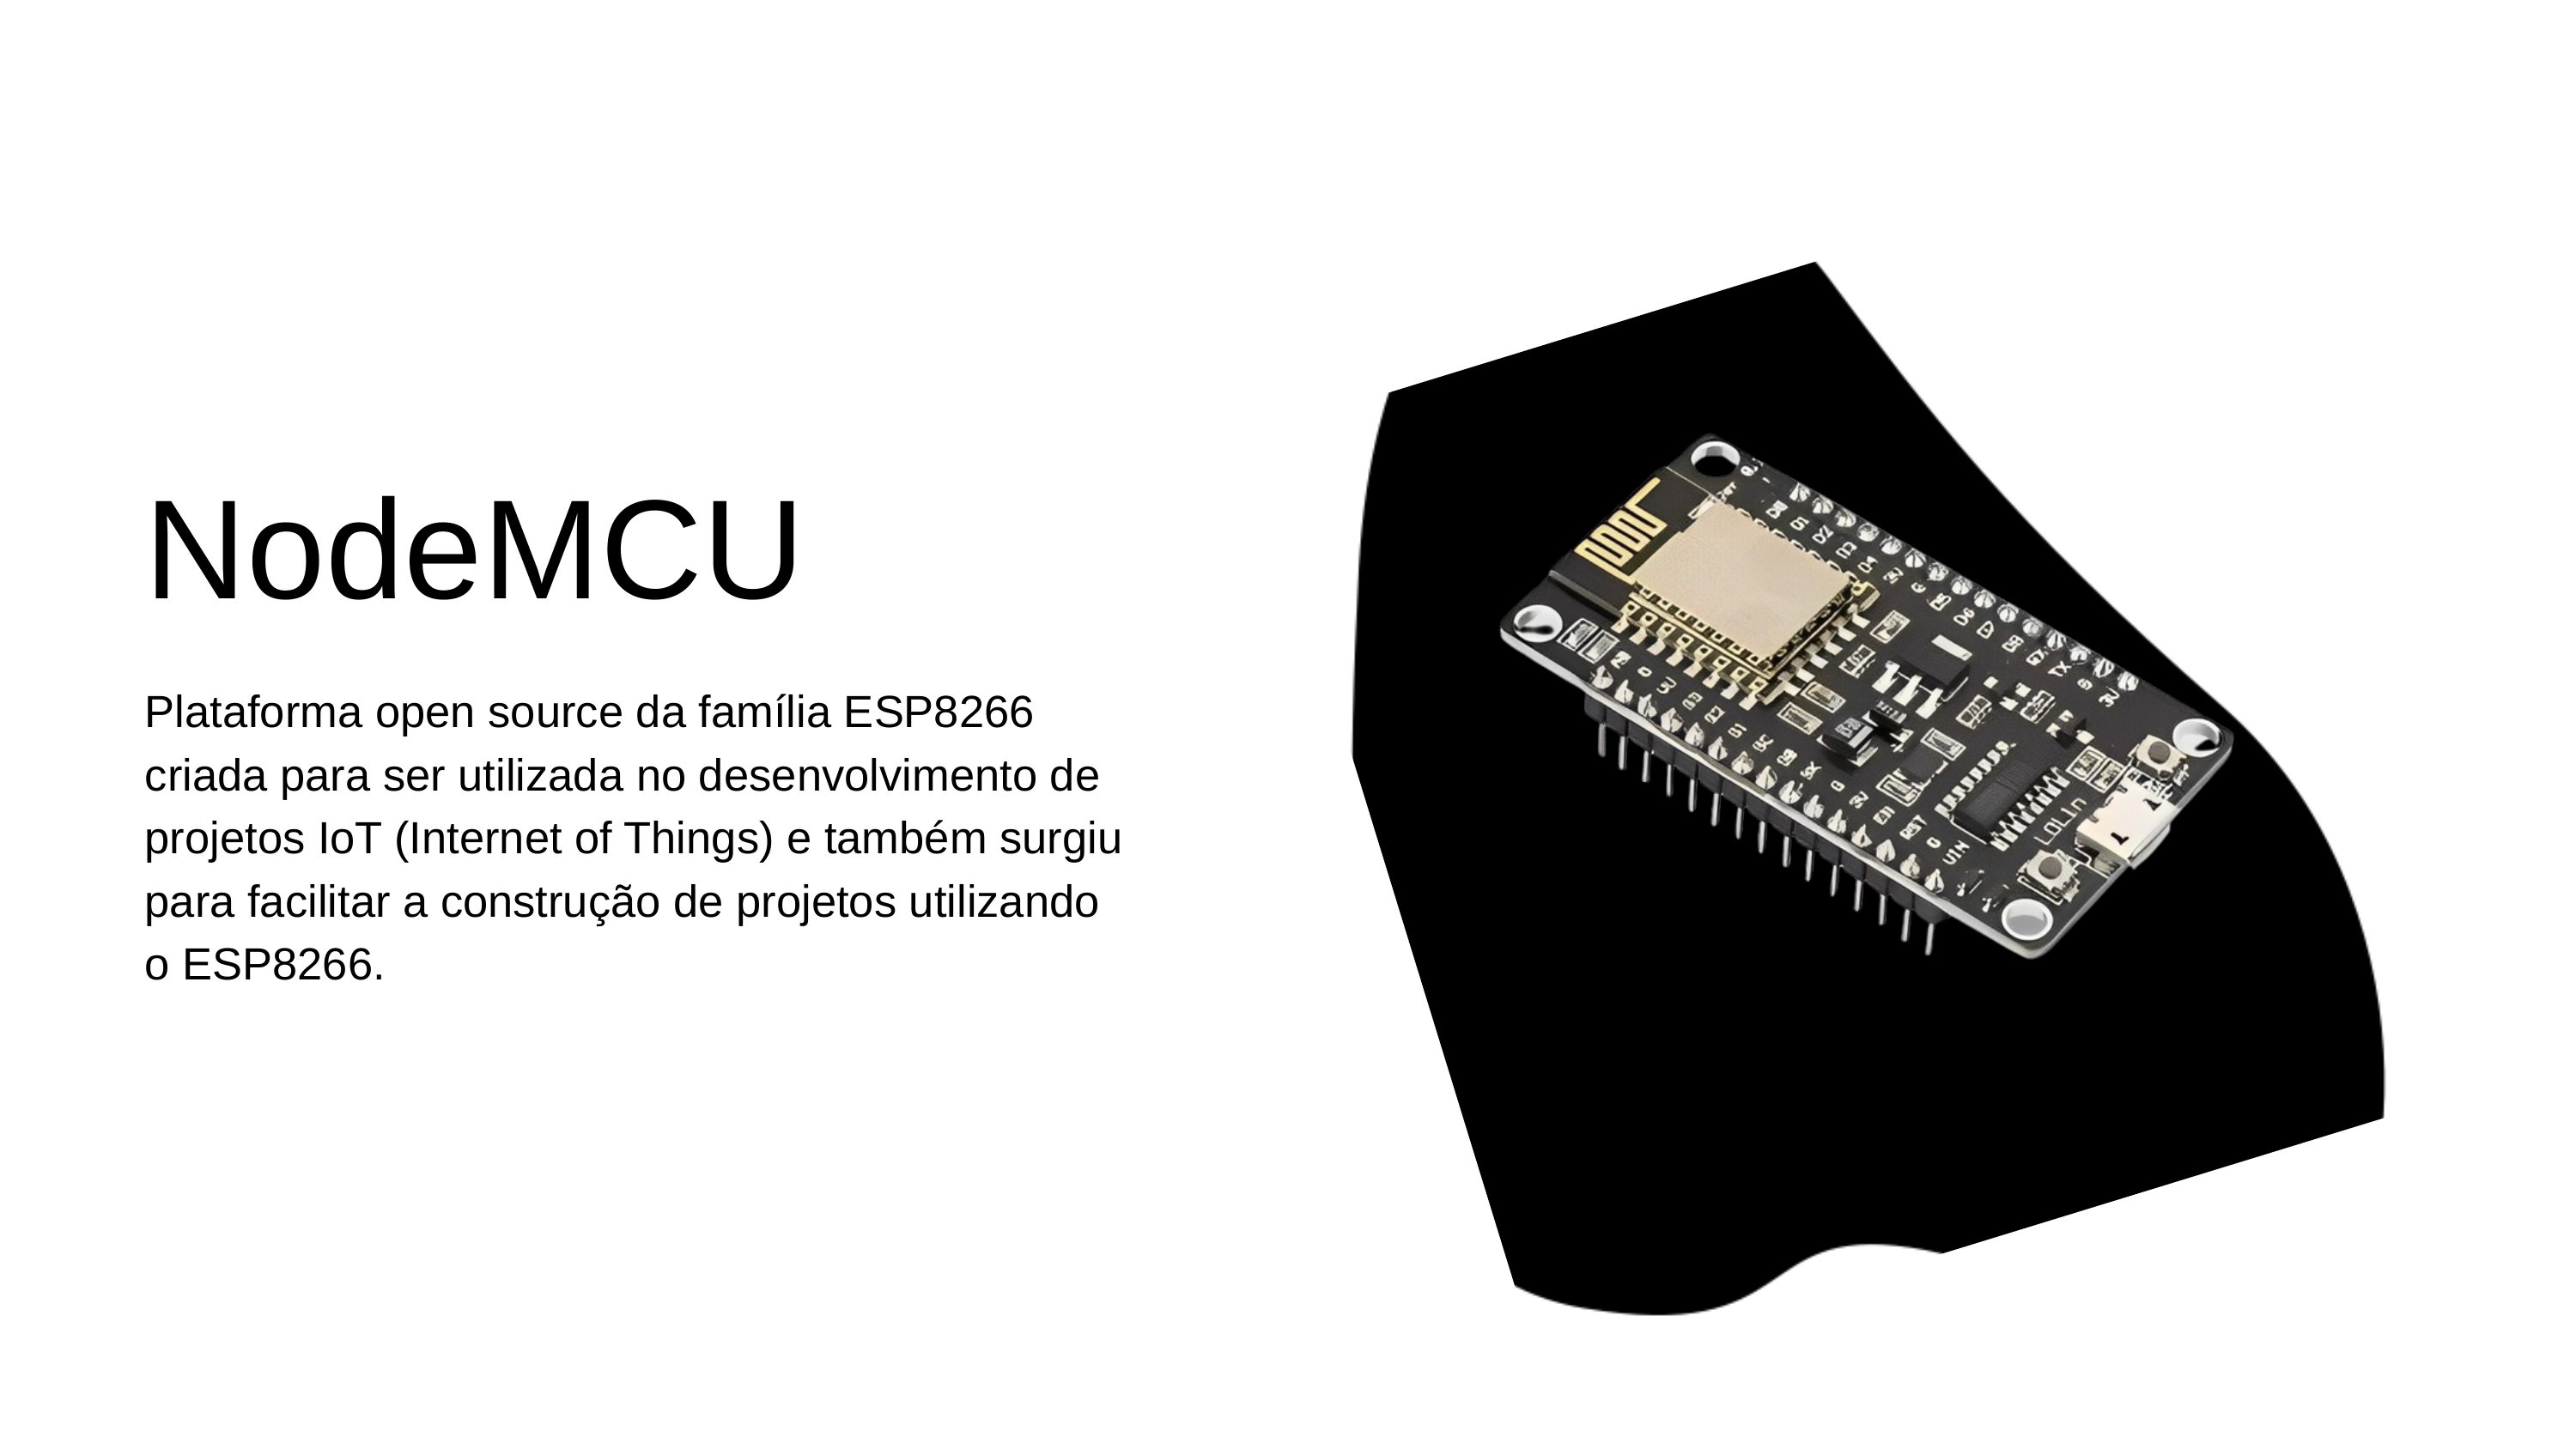

NodeMCU
Plataforma open source da família ESP8266 criada para ser utilizada no desenvolvimento de projetos IoT (Internet of Things) e também surgiu para facilitar a construção de projetos utilizando o ESP8266.